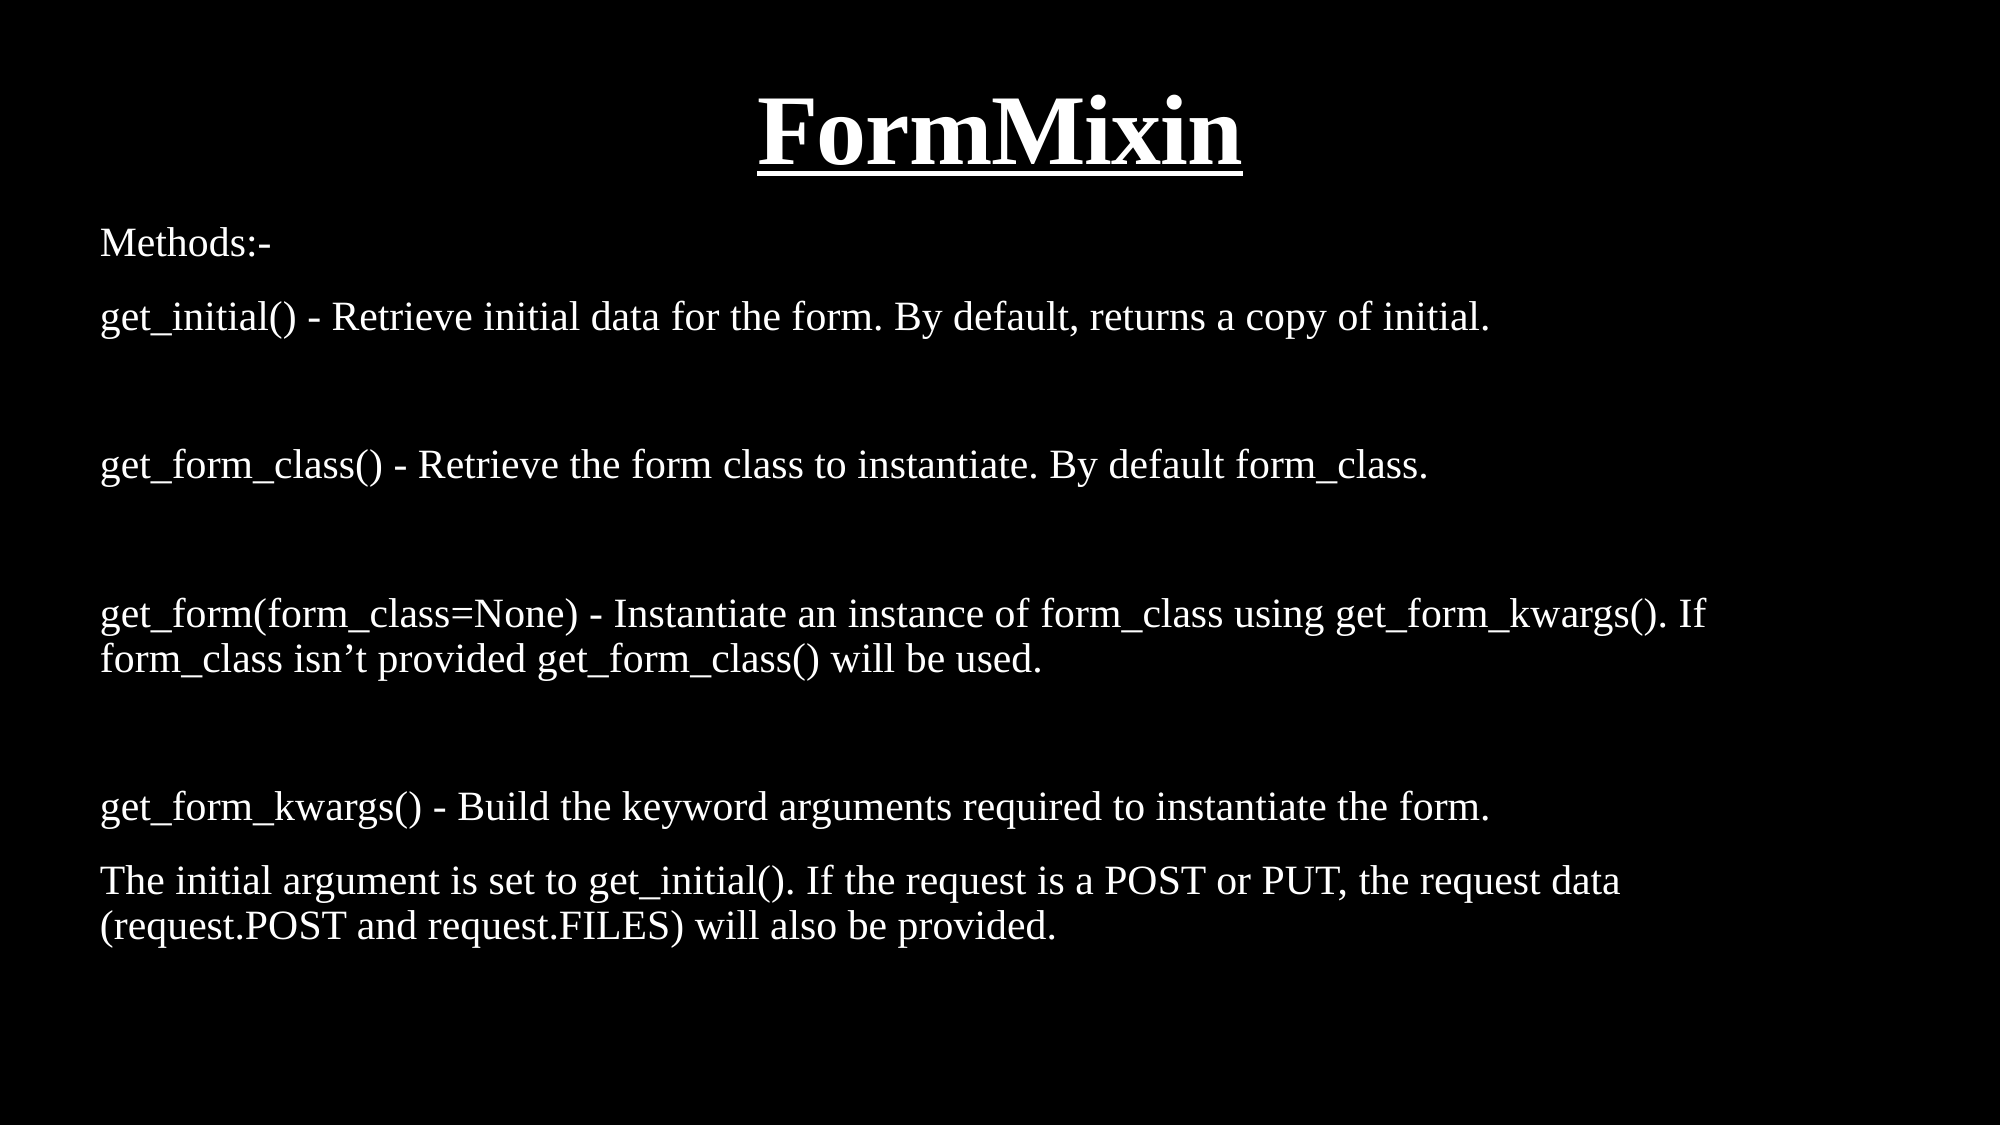

# FormMixin
Methods:-
get_initial() - Retrieve initial data for the form. By default, returns a copy of initial.

get_form_class() - Retrieve the form class to instantiate. By default form_class.

get_form(form_class=None) - Instantiate an instance of form_class using get_form_kwargs(). If form_class isn’t provided get_form_class() will be used.

get_form_kwargs() - Build the keyword arguments required to instantiate the form.
The initial argument is set to get_initial(). If the request is a POST or PUT, the request data (request.POST and request.FILES) will also be provided.